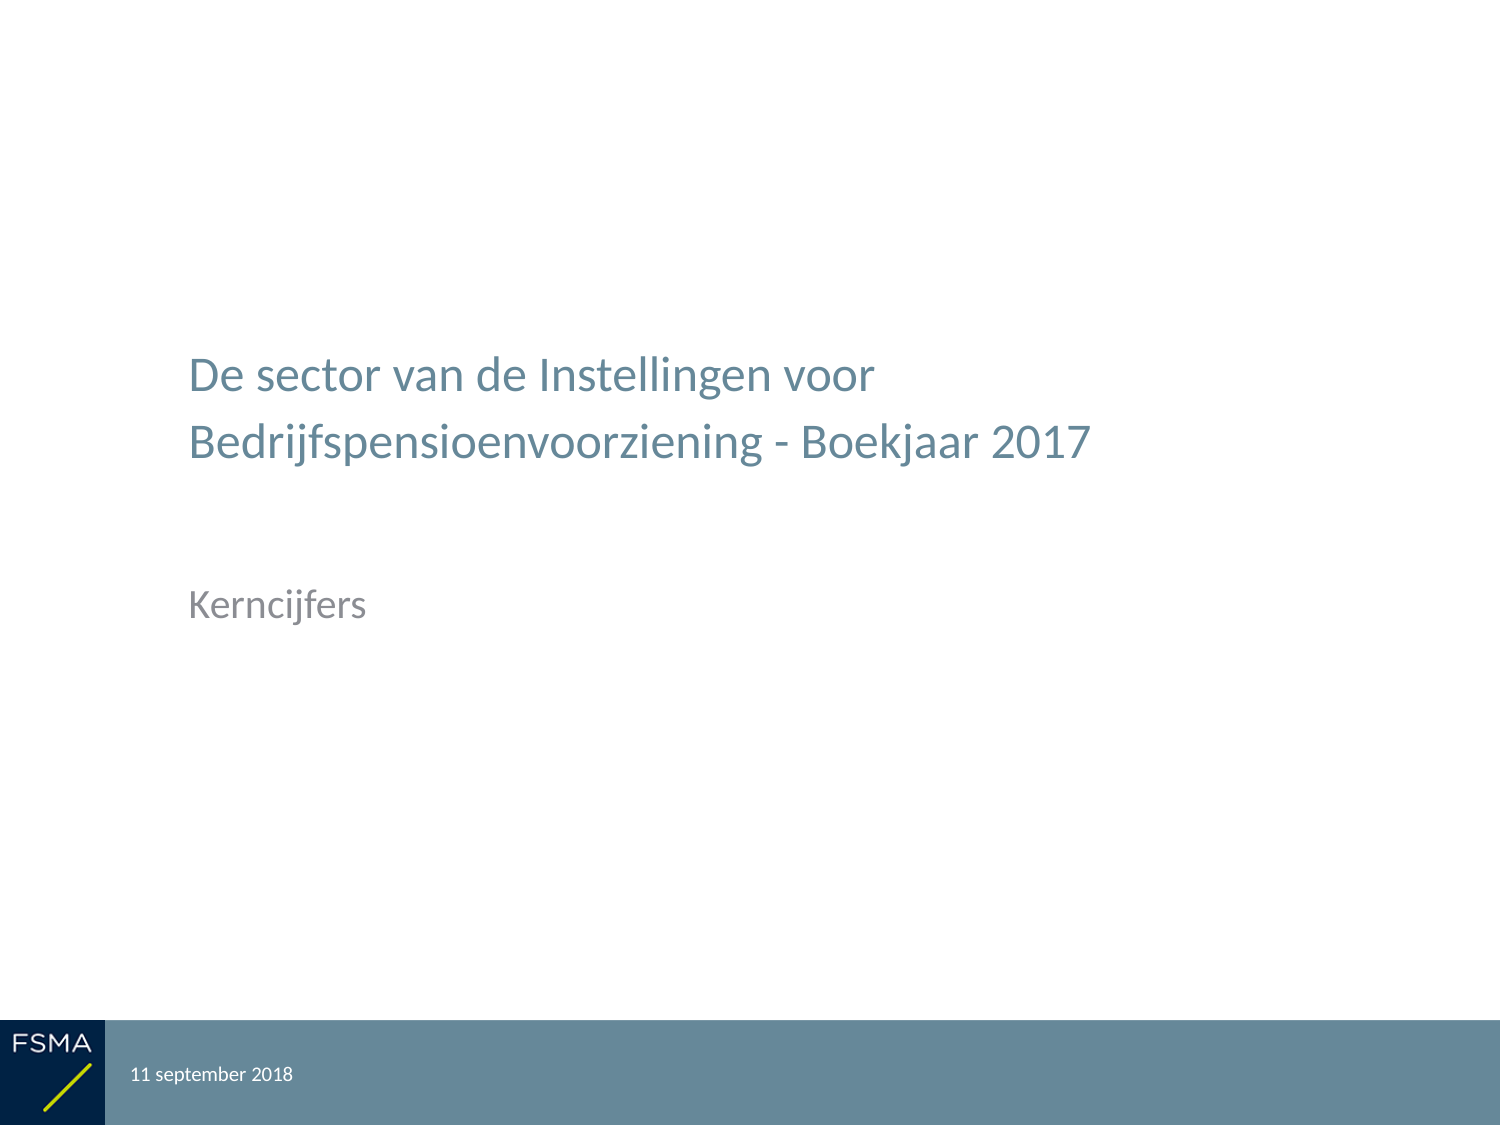

# De sector van de Instellingen voor Bedrijfspensioenvoorziening - Boekjaar 2017
Kerncijfers
11 september 2018
Rapportering over het boekjaar 2017
5